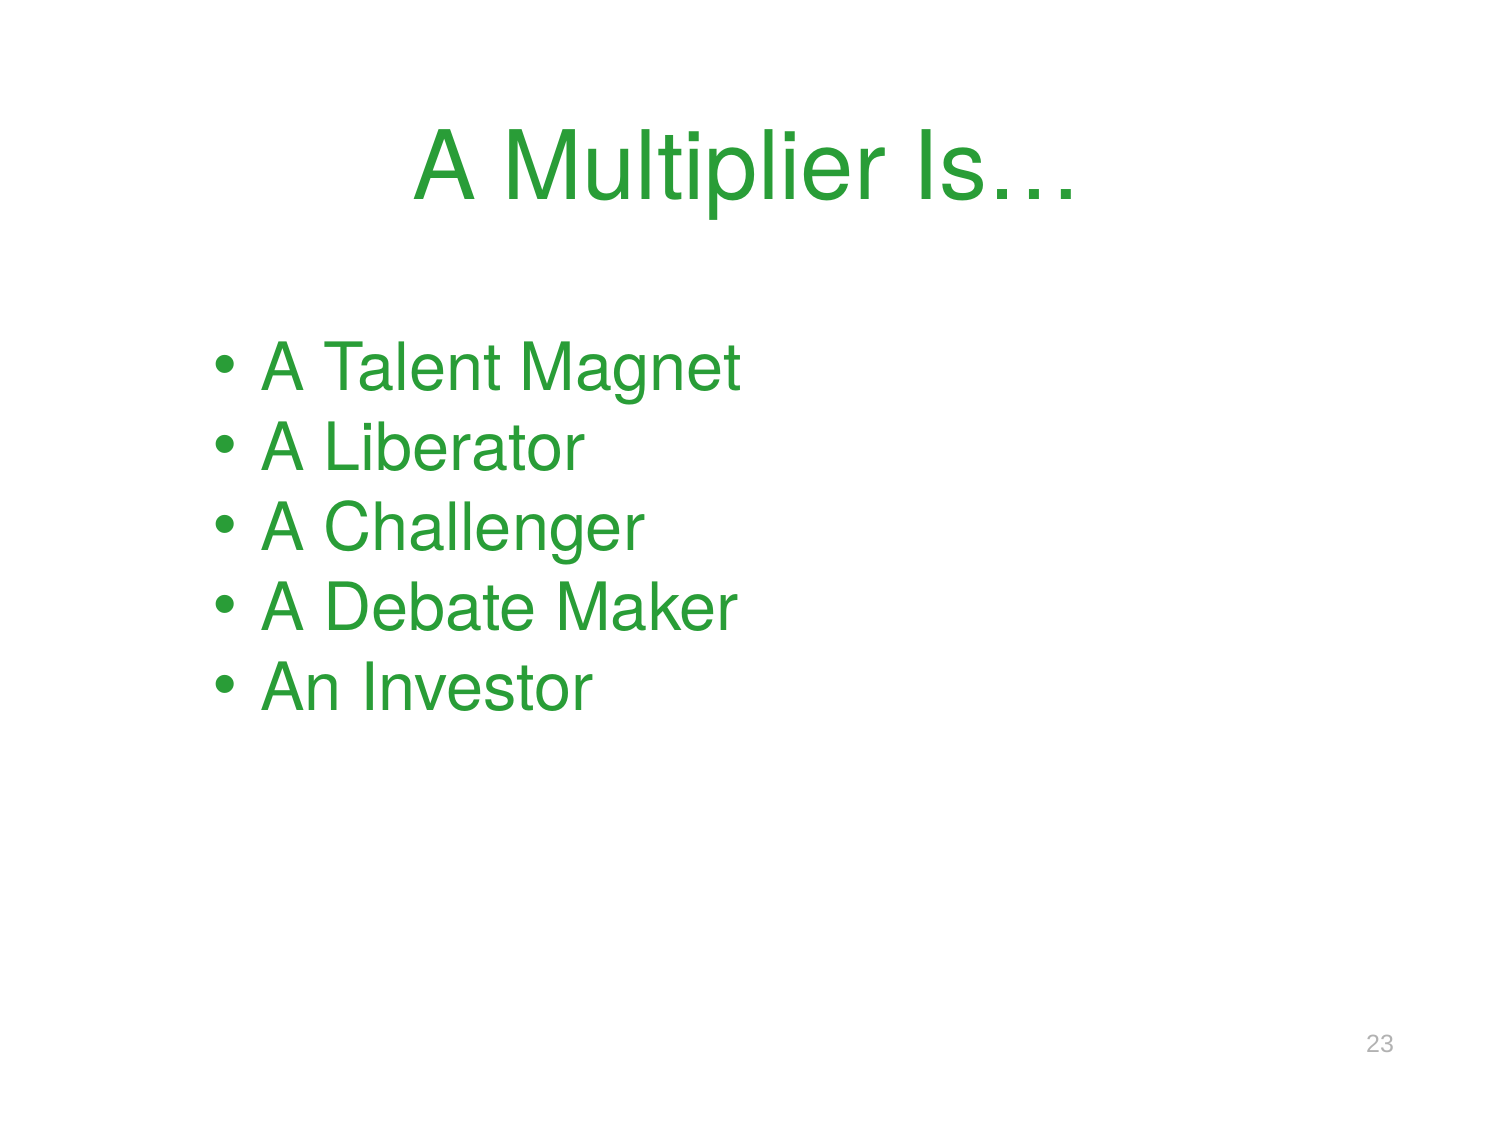

# A Multiplier Is…
A Talent Magnet
A Liberator
A Challenger
A Debate Maker
An Investor

23